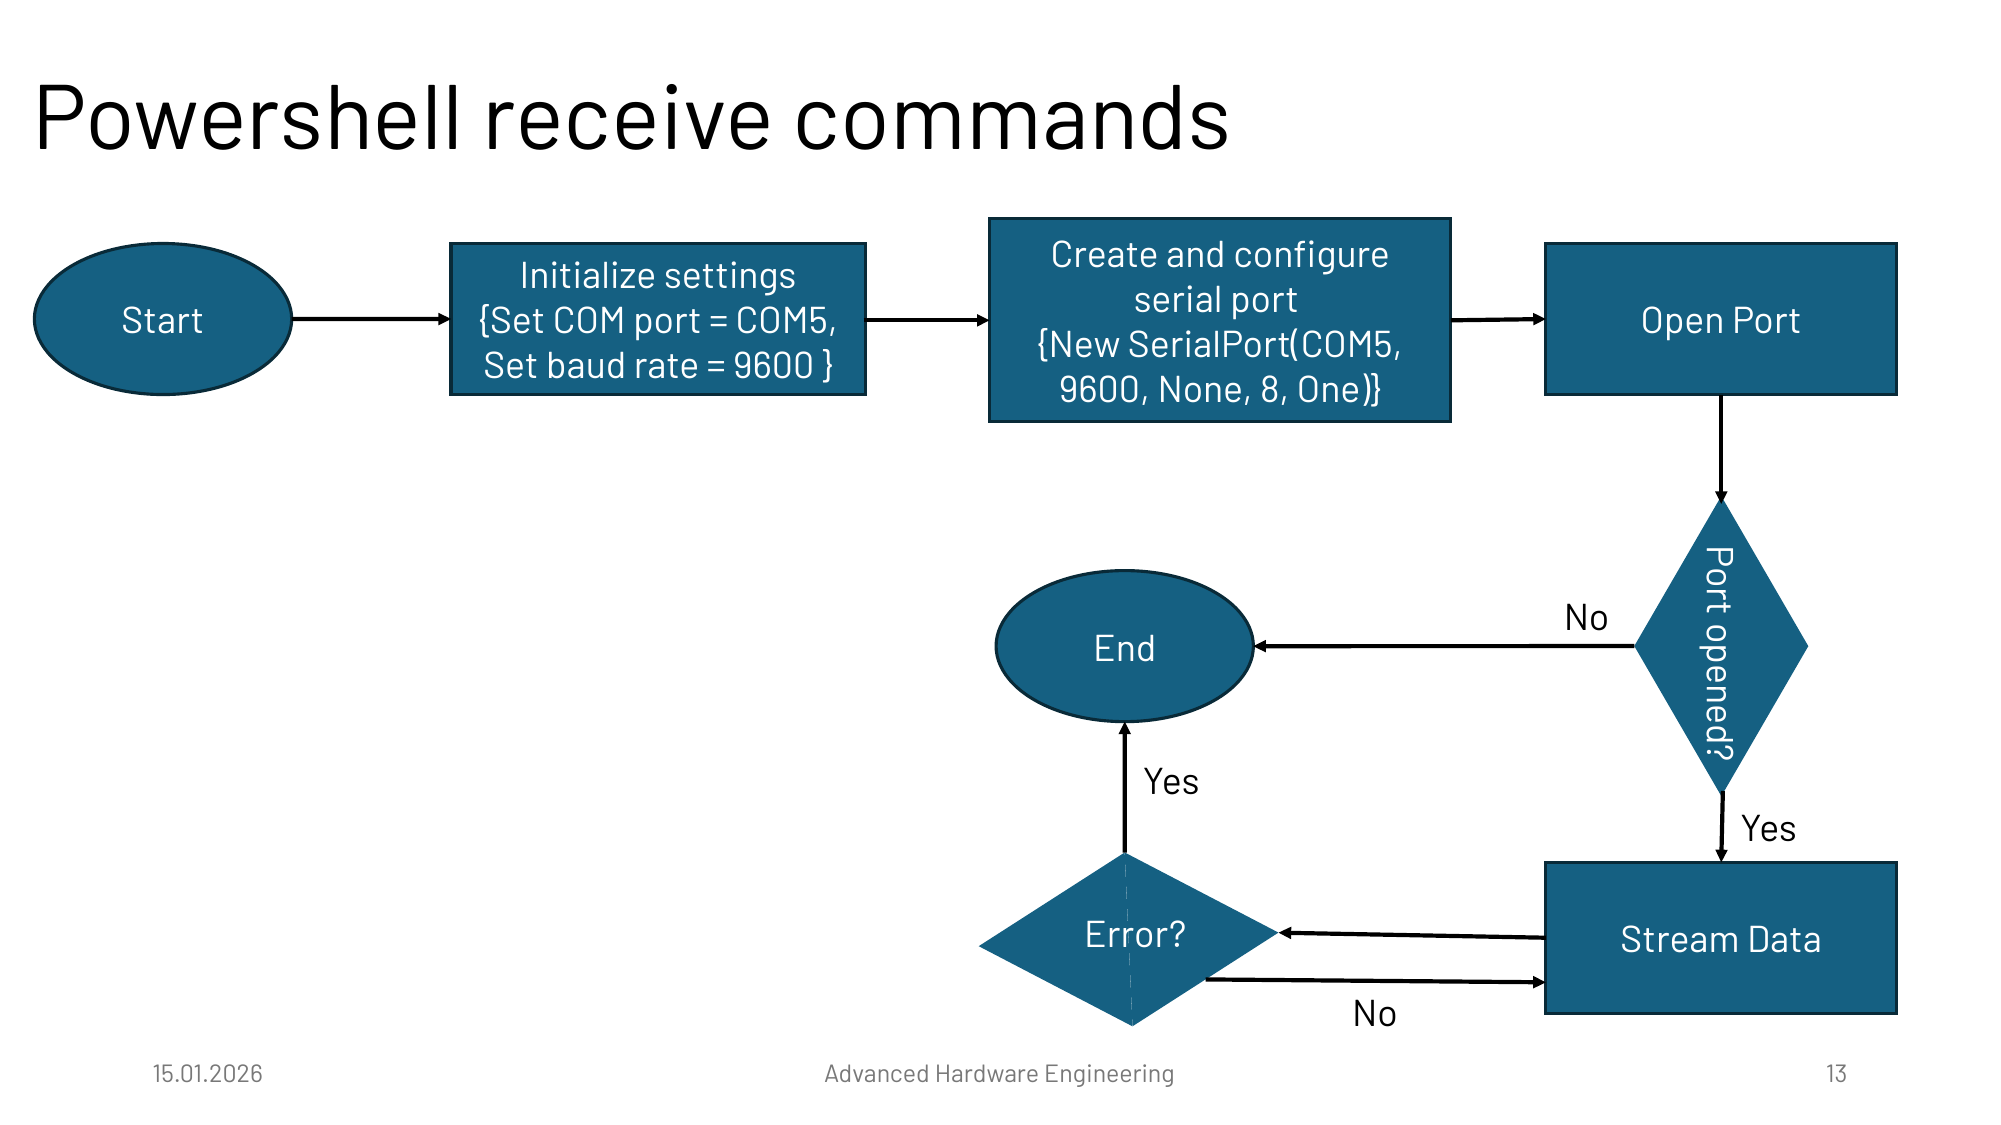

# Powershell receive commands
Create and configure serial port
{New SerialPort(COM5, 9600, None, 8, One)}
Start
Initialize settings
{Set COM port = COM5,
Set baud rate = 9600 }
Open Port

End
No
Port opened?
Yes

Yes
Stream Data
Error?
No
15.01.2026
Advanced Hardware Engineering
13